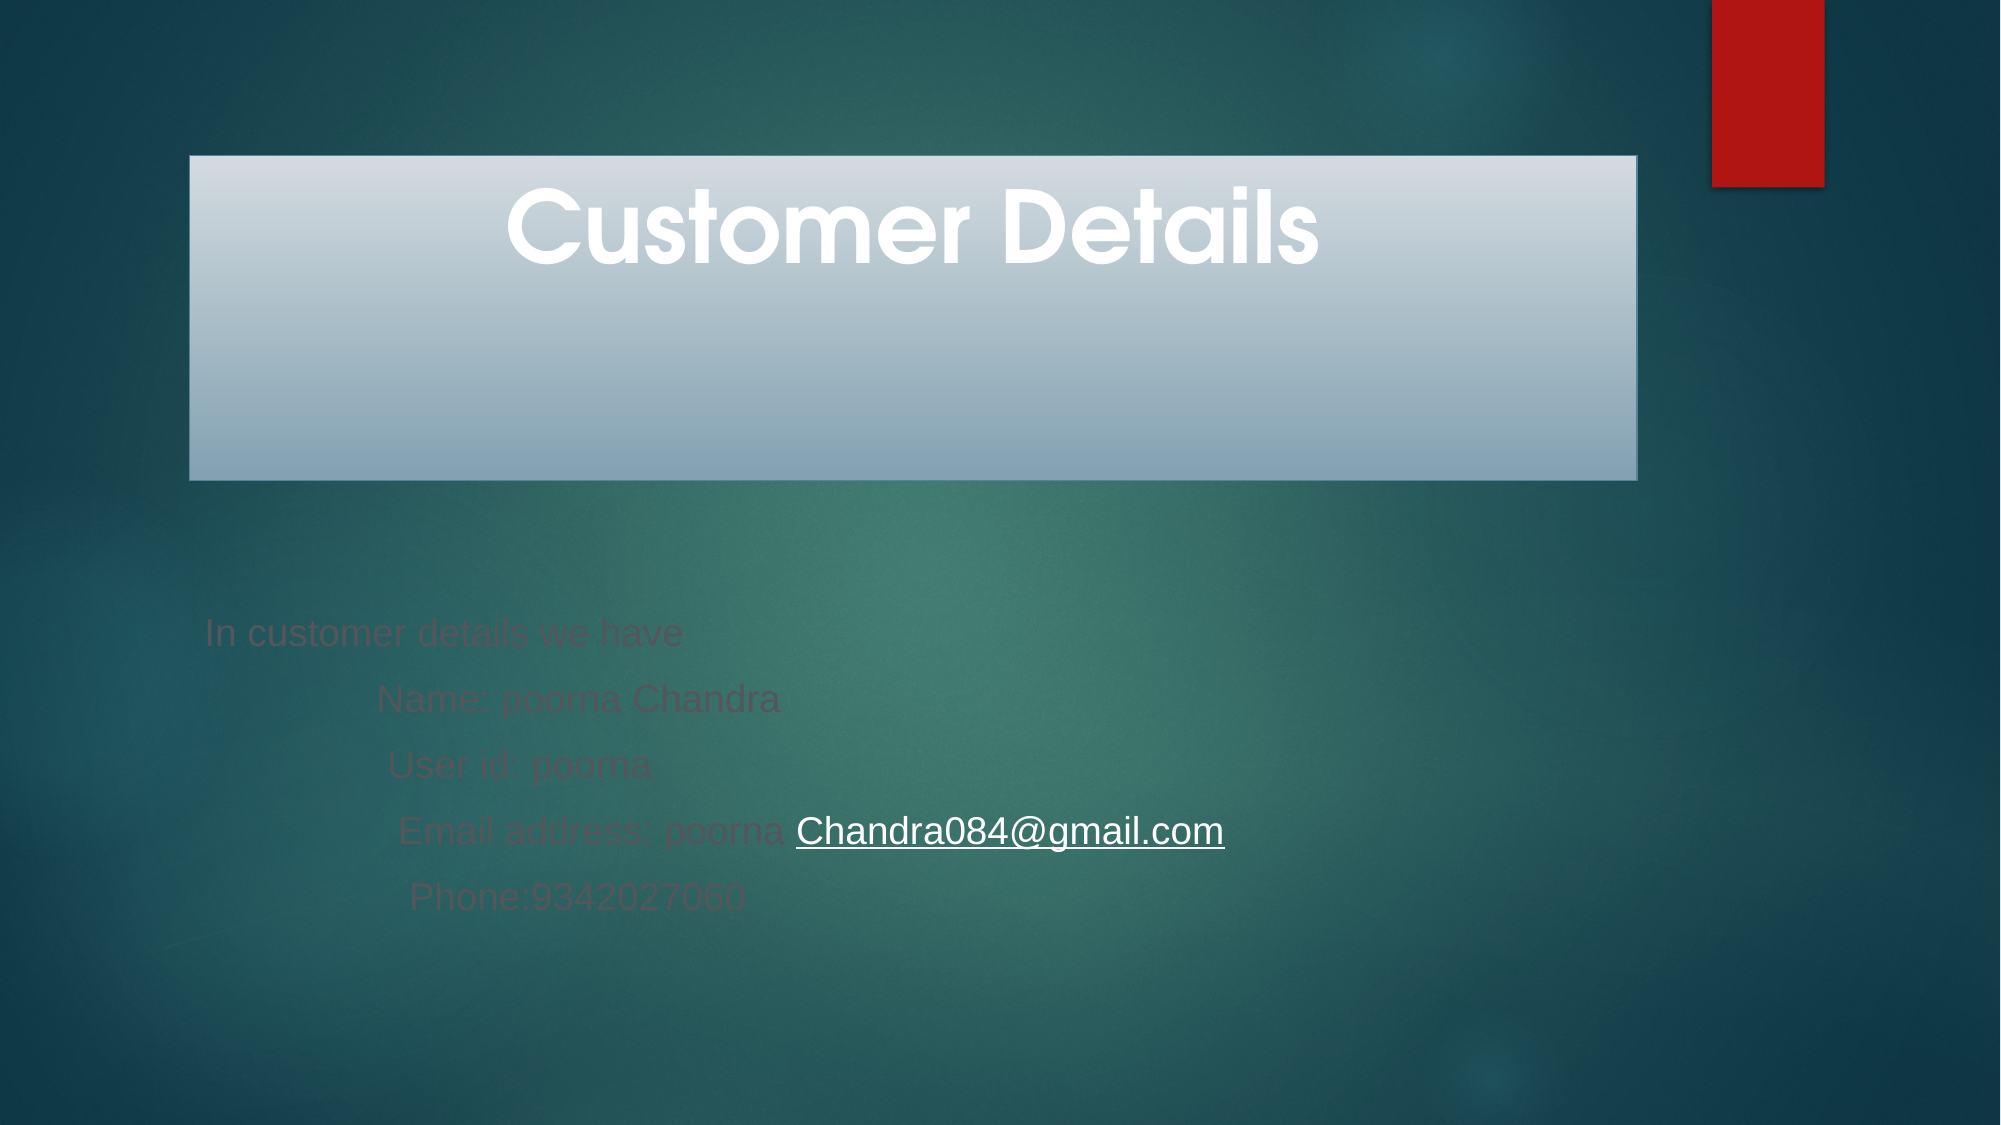

# Customer Details
In customer details we have
                Name: poorna Chandra
                 User id: poorna
                  Email address: poorna Chandra084@gmail.com
                   Phone:9342027060